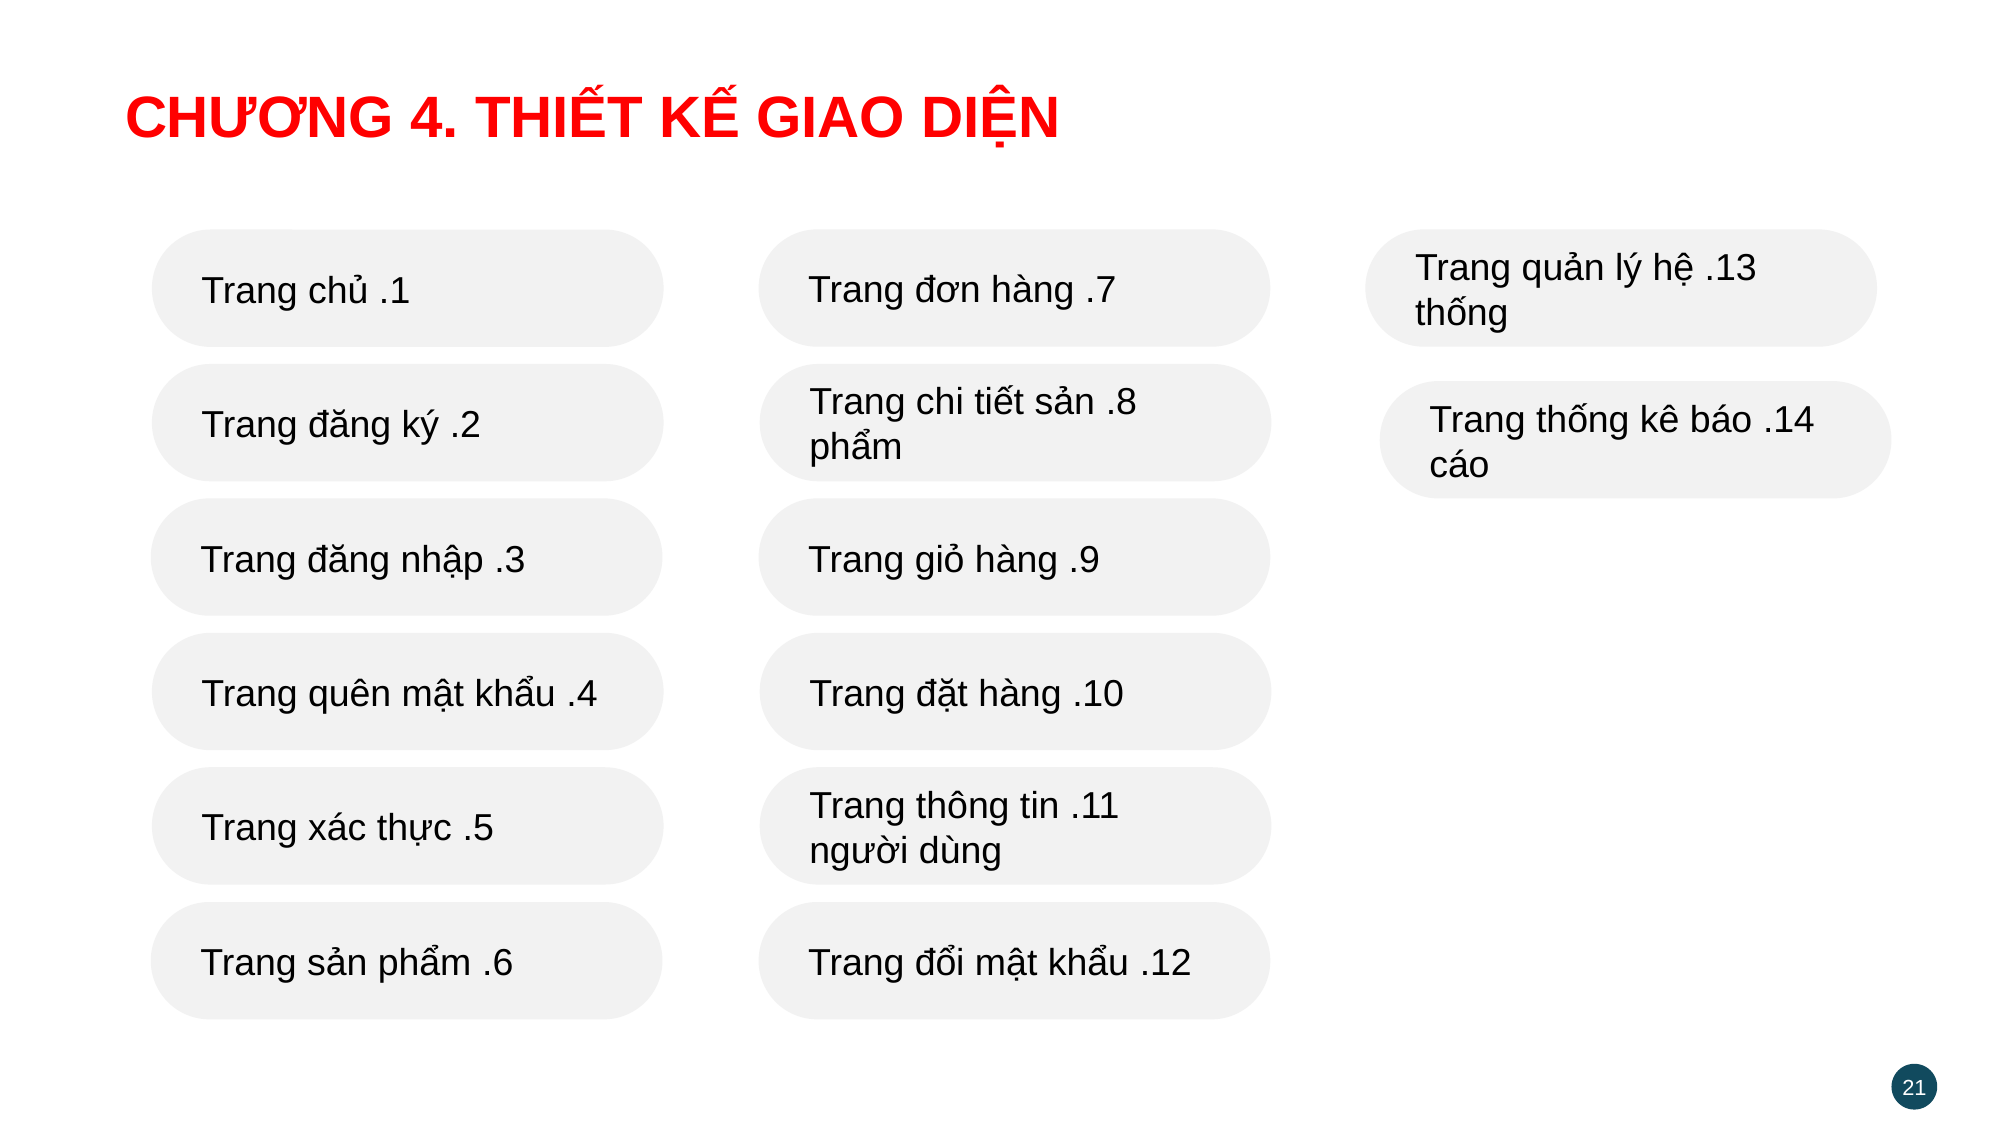

CHƯƠNG 4. THIẾT KẾ GIAO DIỆN

7. Trang đơn hàng

13. Trang quản lý hệ thống

1. Trang chủ

2. Trang đăng ký

8. Trang chi tiết sản phẩm

14. Trang thống kê báo cáo

3. Trang đăng nhập

9. Trang giỏ hàng

4. Trang quên mật khẩu

10. Trang đặt hàng

5. Trang xác thực

11. Trang thông tin người dùng

6. Trang sản phẩm

12. Trang đổi mật khẩu

21